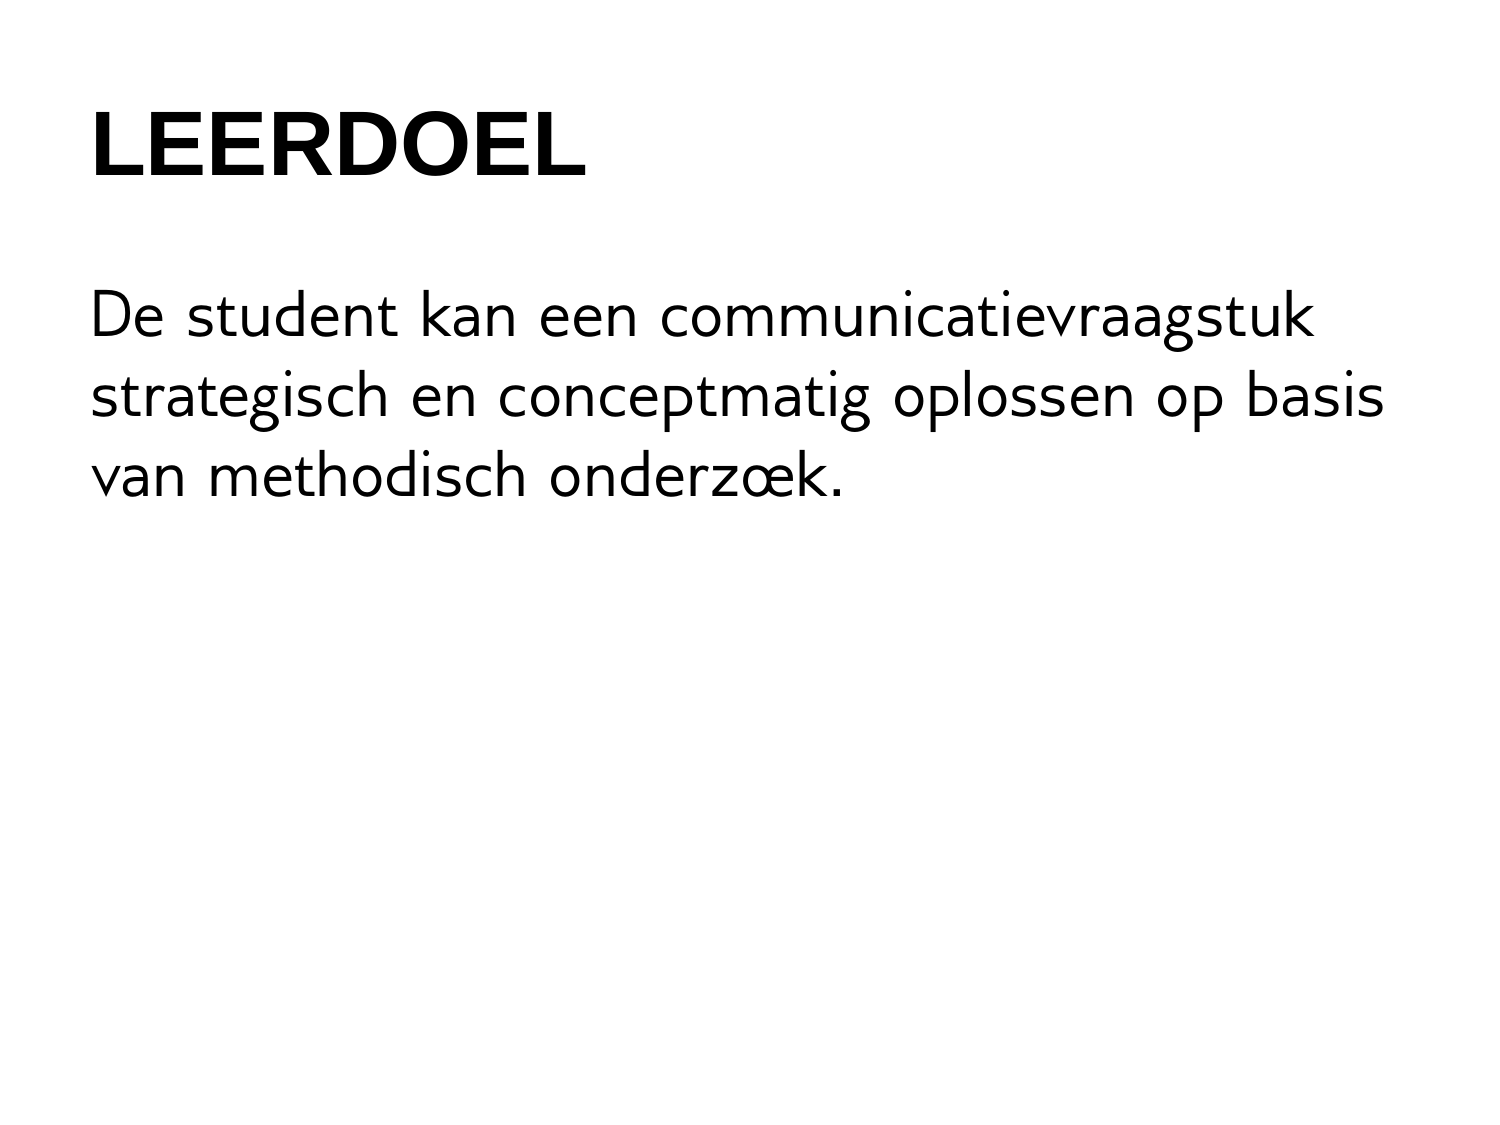

# LEERDOEL
De student kan een communicatievraagstuk strategisch en conceptmatig oplossen op basis van methodisch onderzoek.